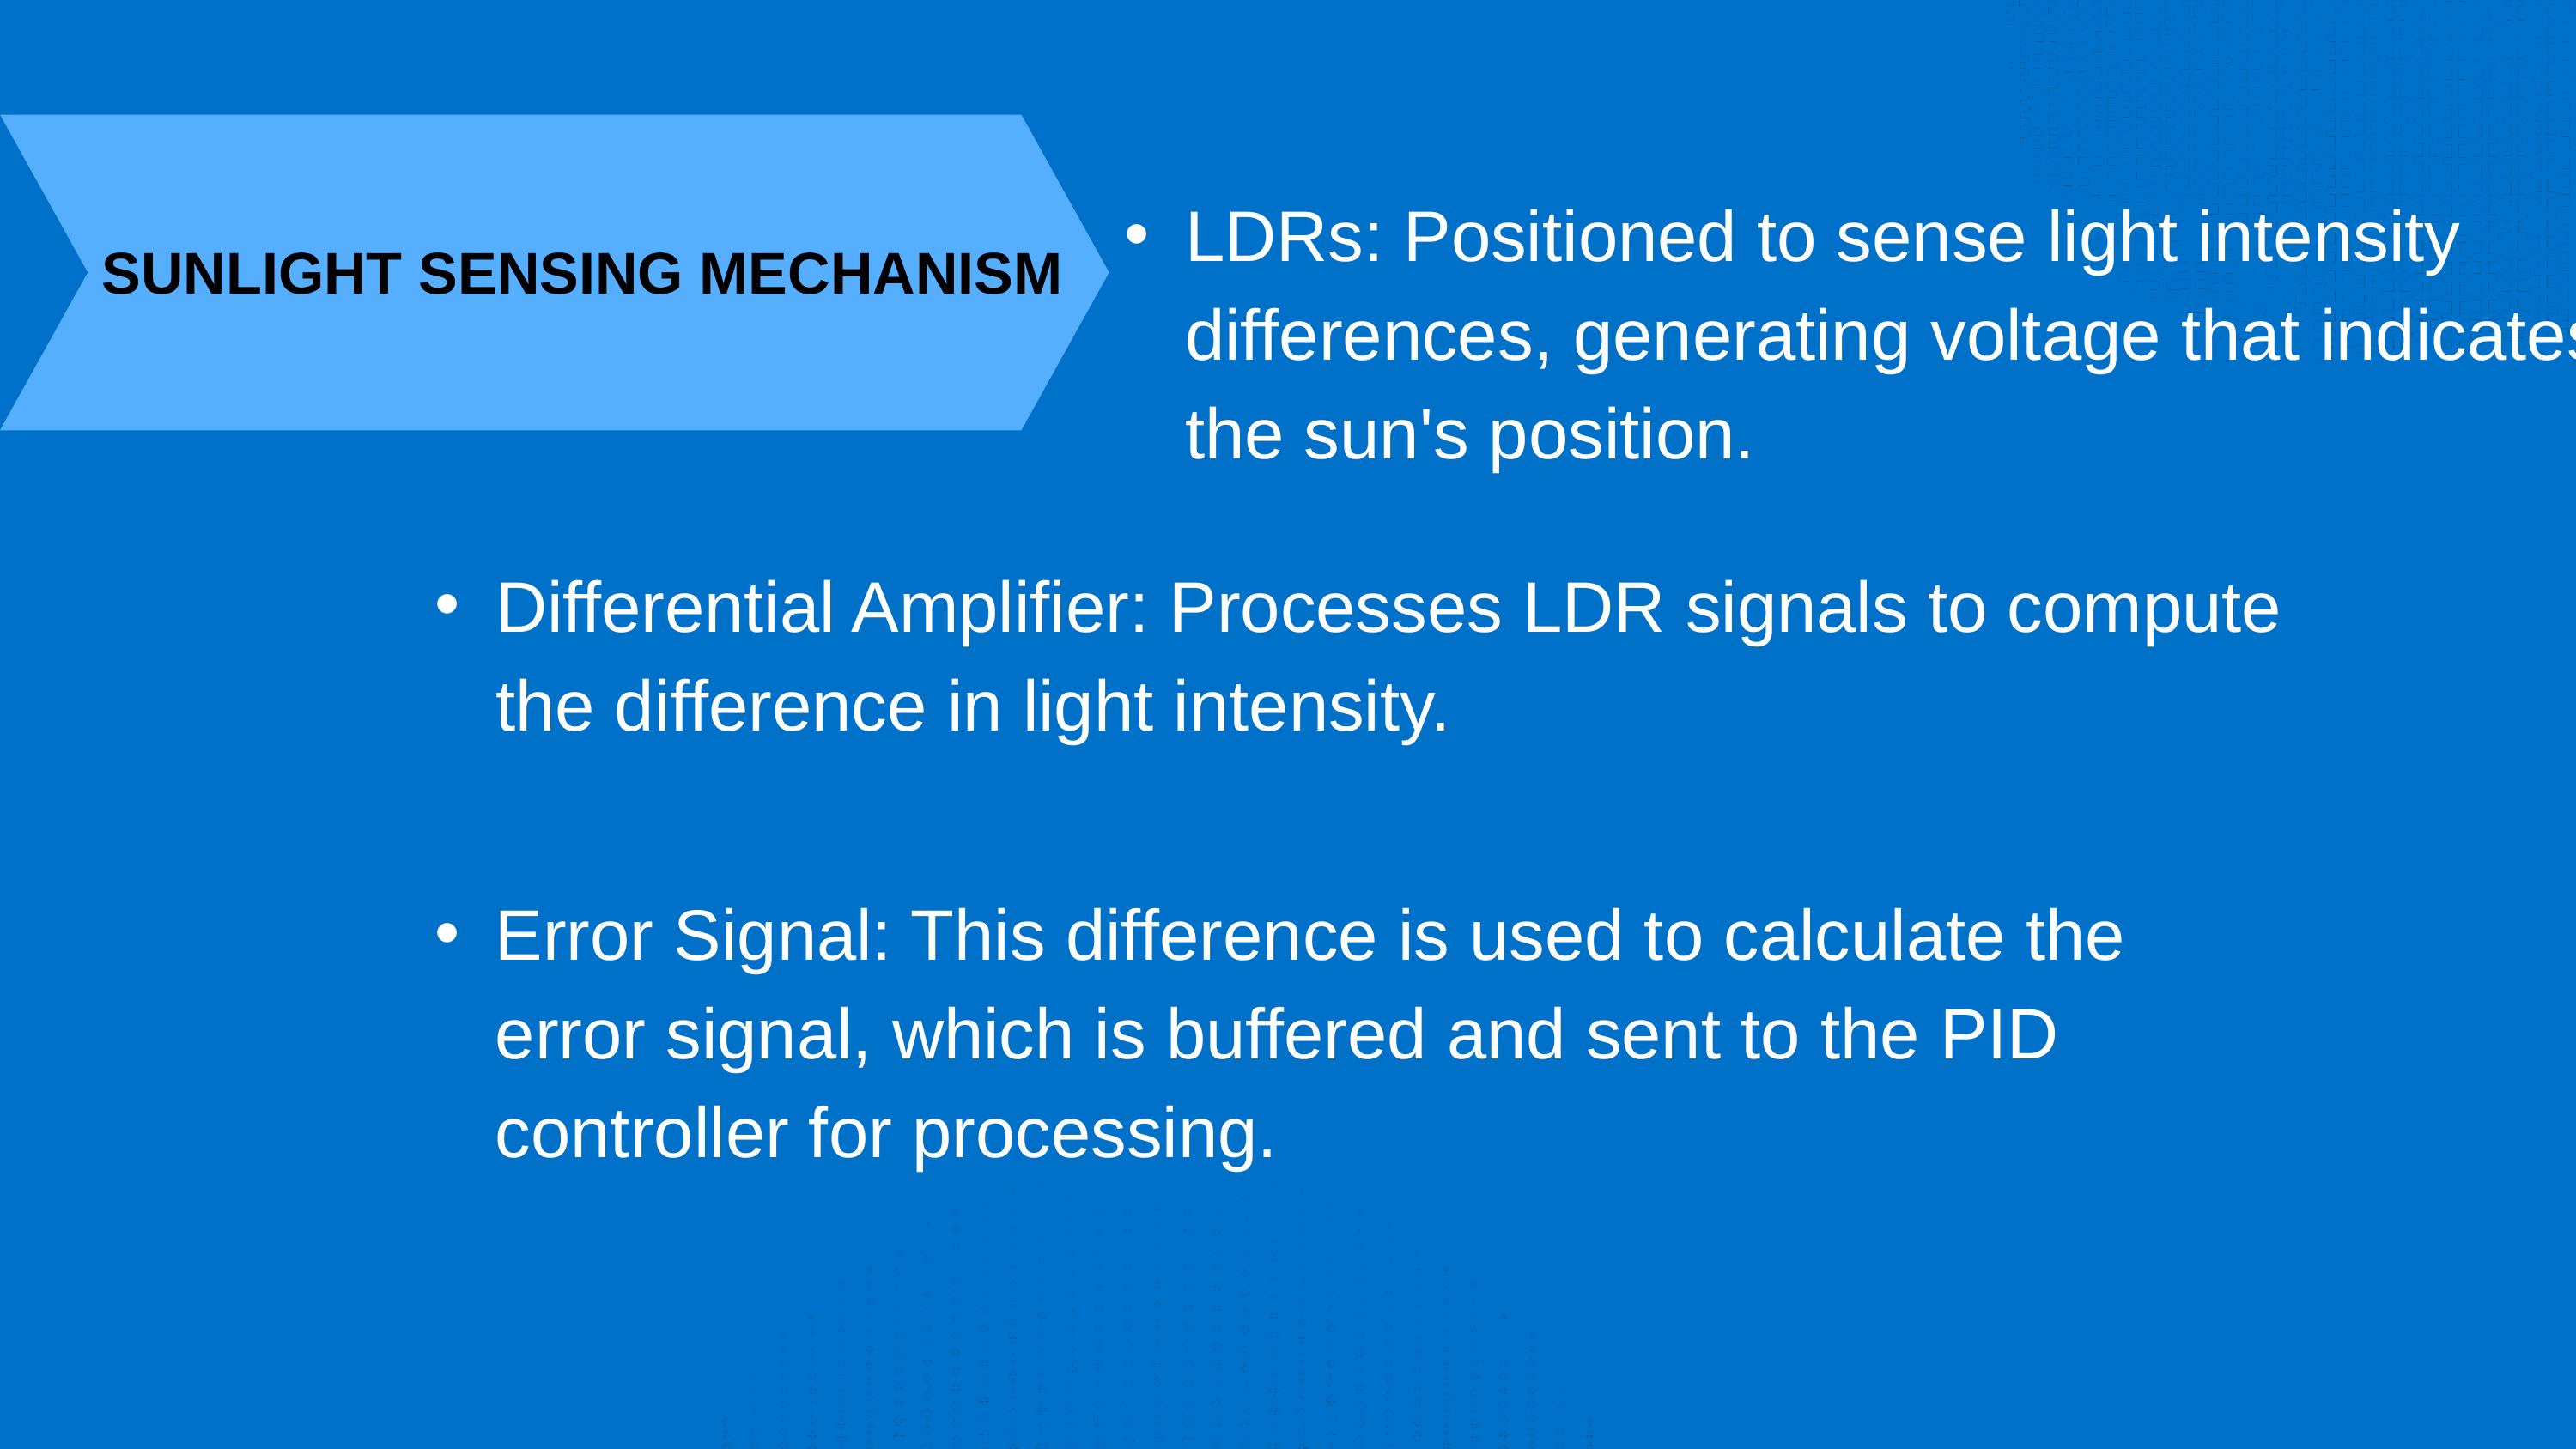

LDRs: Positioned to sense light intensity differences, generating voltage that indicates the sun's position.
SUNLIGHT SENSING MECHANISM
Differential Amplifier: Processes LDR signals to compute the difference in light intensity.

​
Error Signal: This difference is used to calculate the error signal, which is buffered and sent to the PID controller for processing.